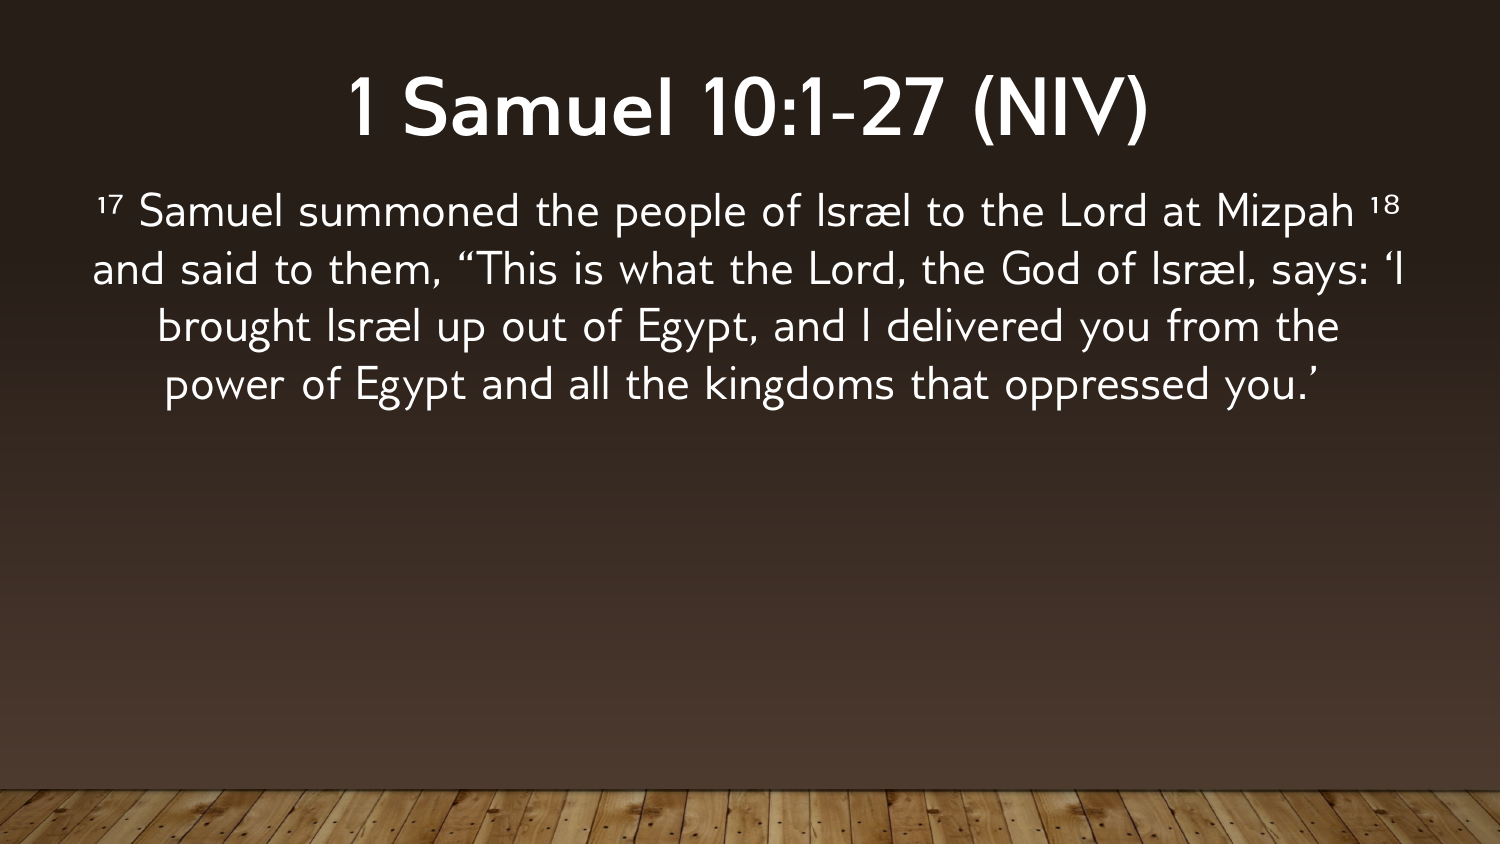

1 Samuel 10:1-27 (NIV)
¹⁷ Samuel summoned the people of Israel to the Lord at Mizpah ¹⁸ and said to them, “This is what the Lord, the God of Israel, says: ‘I brought Israel up out of Egypt, and I delivered you from the power of Egypt and all the kingdoms that oppressed you.’